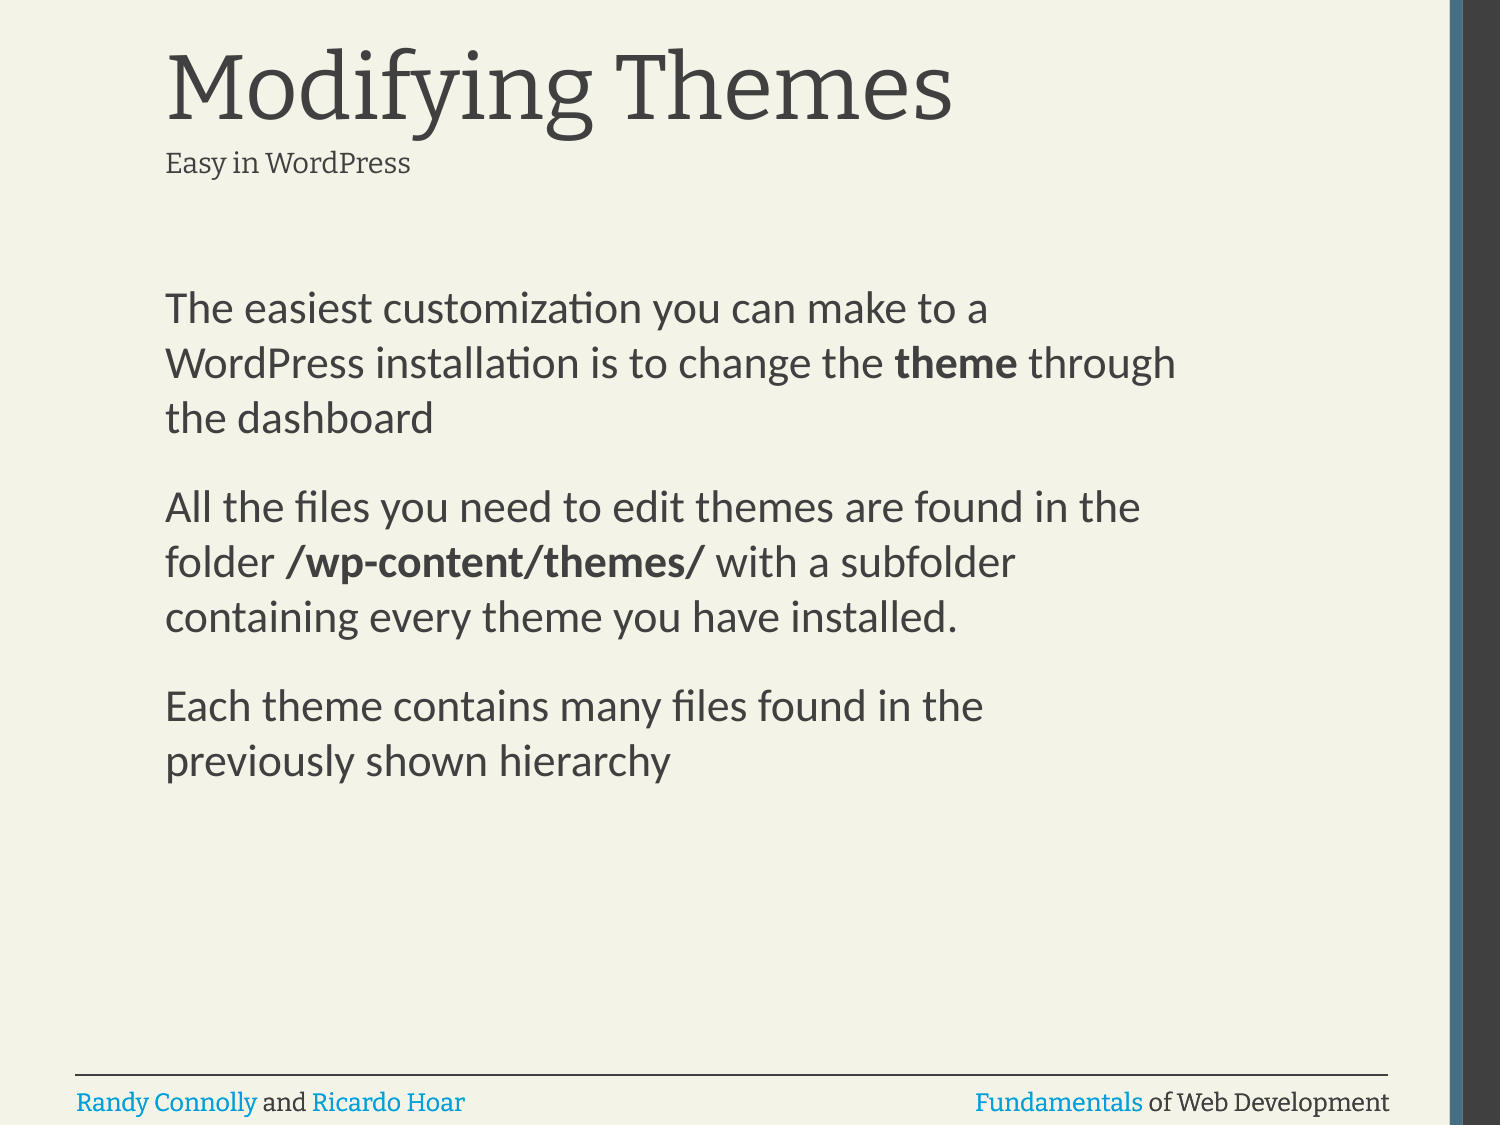

# Modifying Themes
Easy in WordPress
The easiest customization you can make to a WordPress installation is to change the theme through the dashboard
All the files you need to edit themes are found in the folder /wp-content/themes/ with a subfolder containing every theme you have installed.
Each theme contains many files found in the previously shown hierarchy